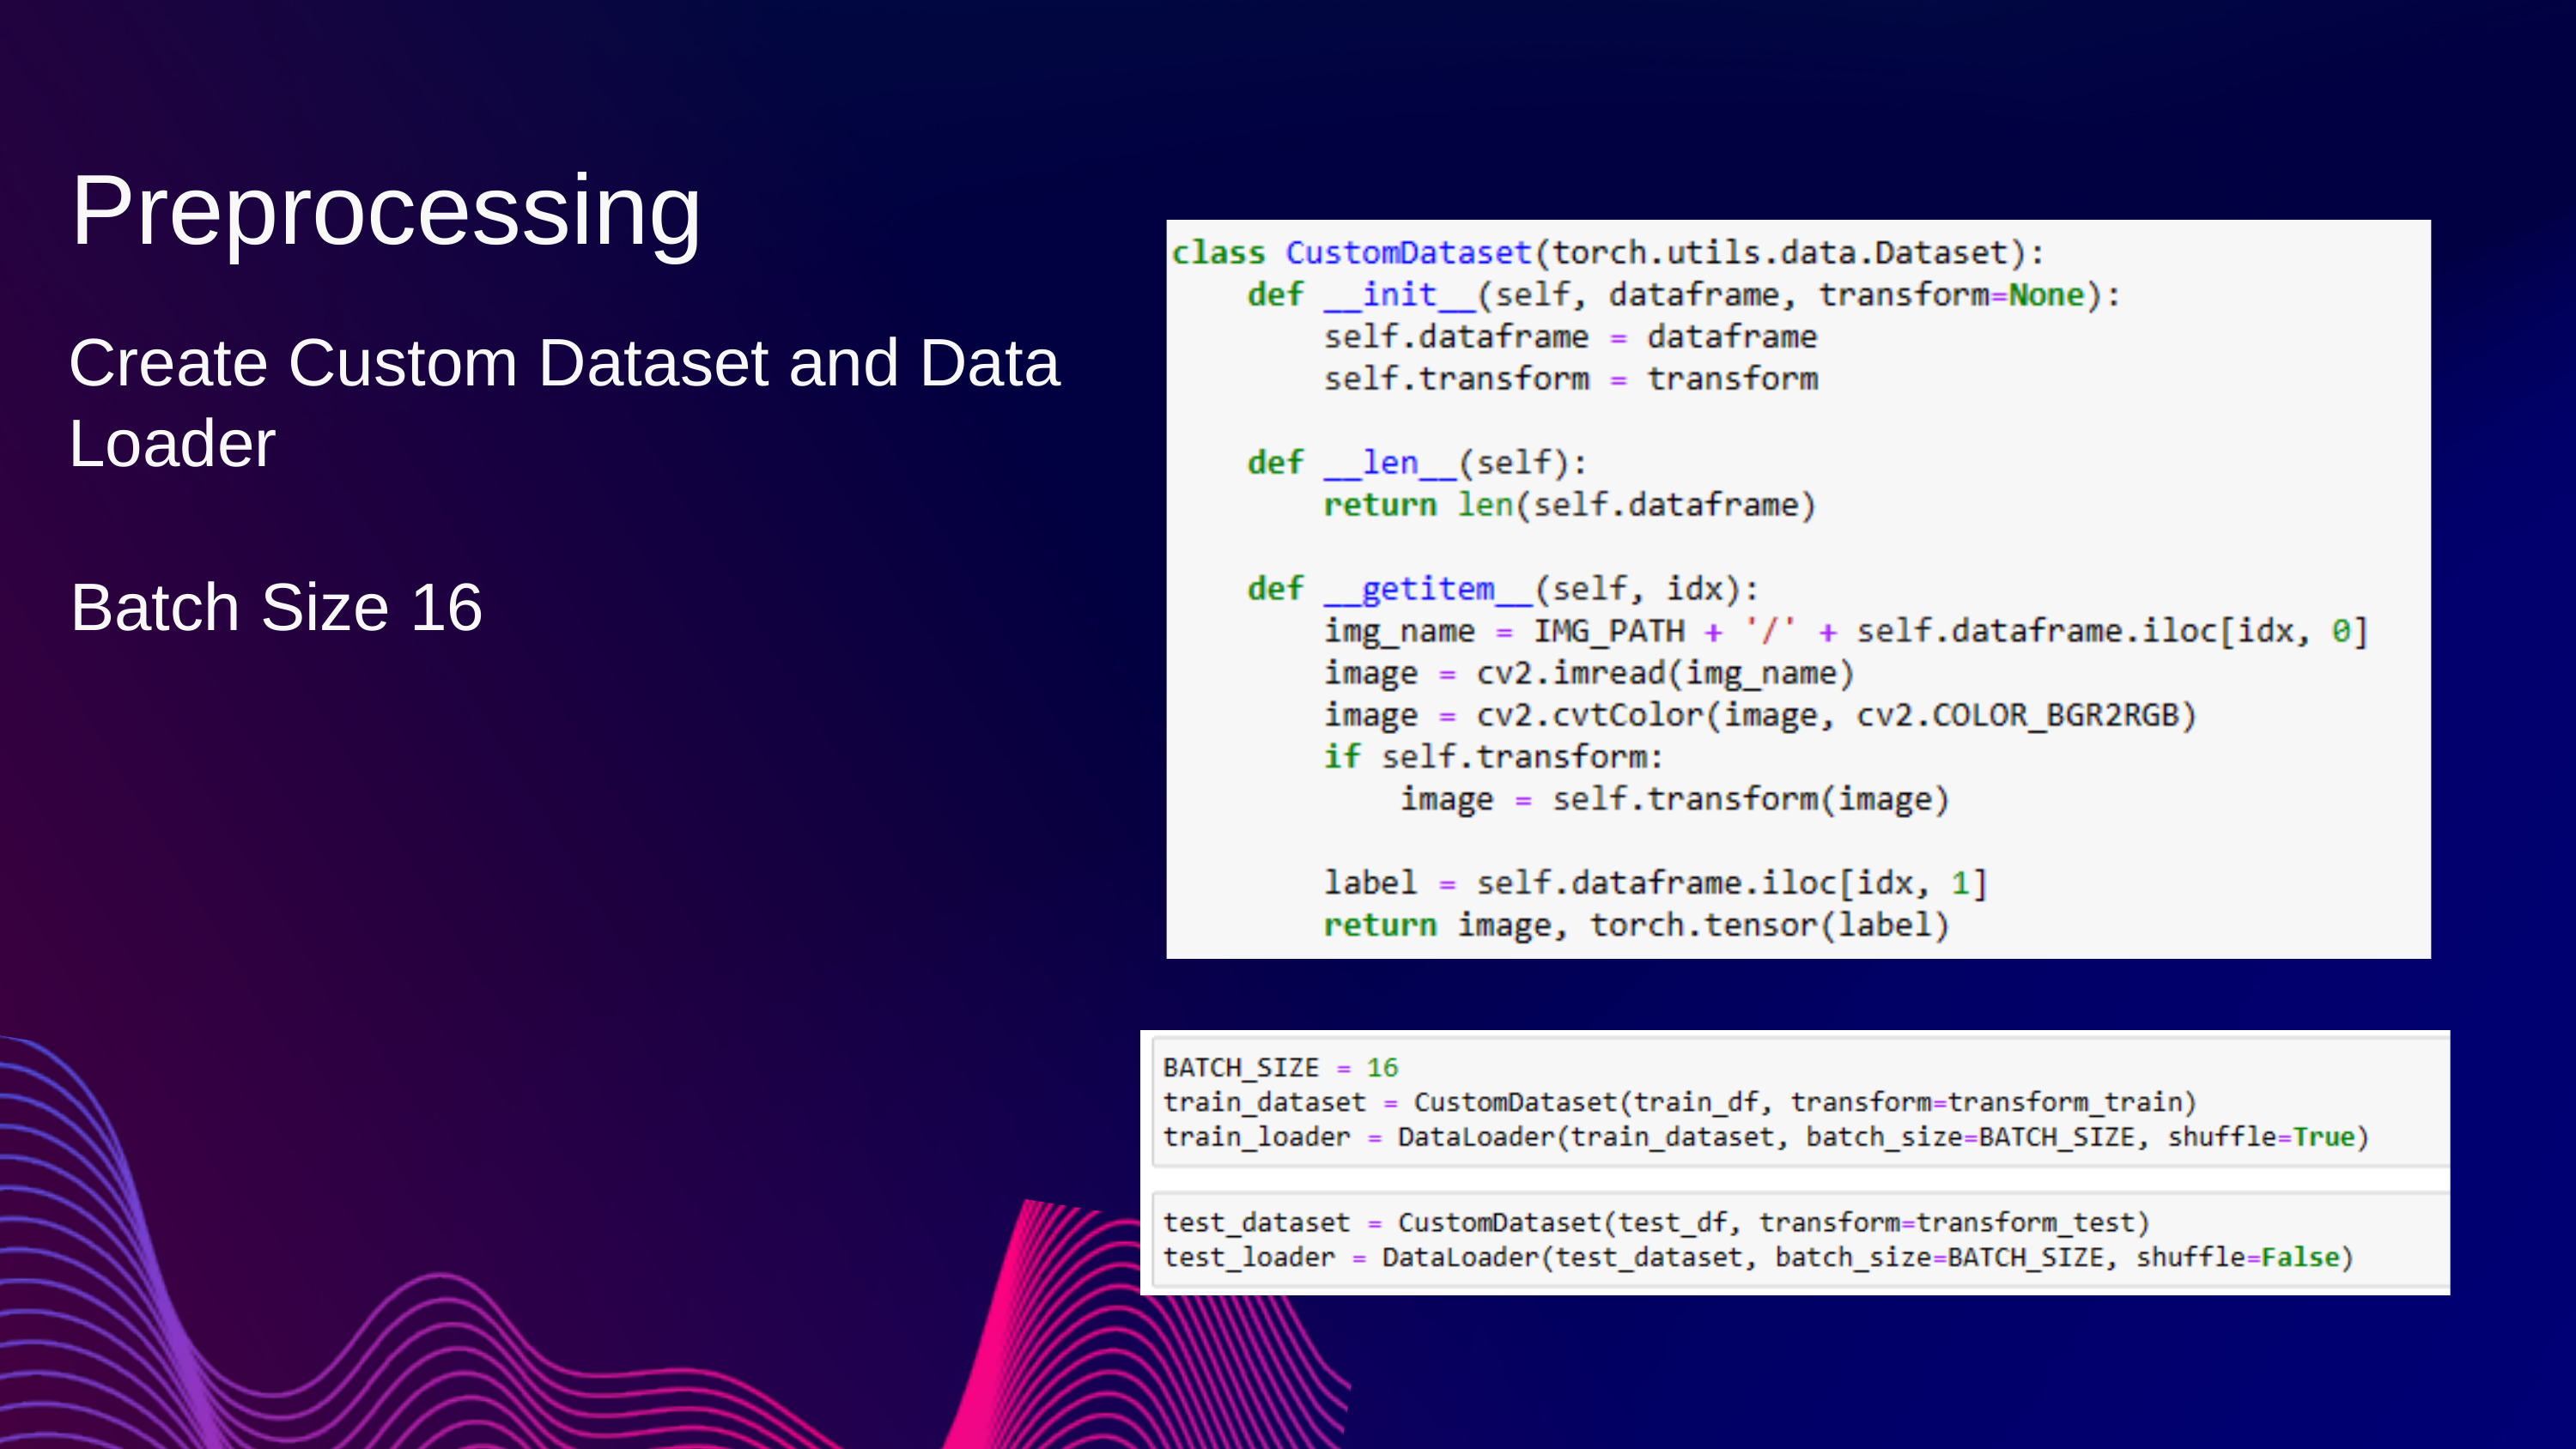

Preprocessing

Create Custom Dataset and Data Loader
Batch Size 16